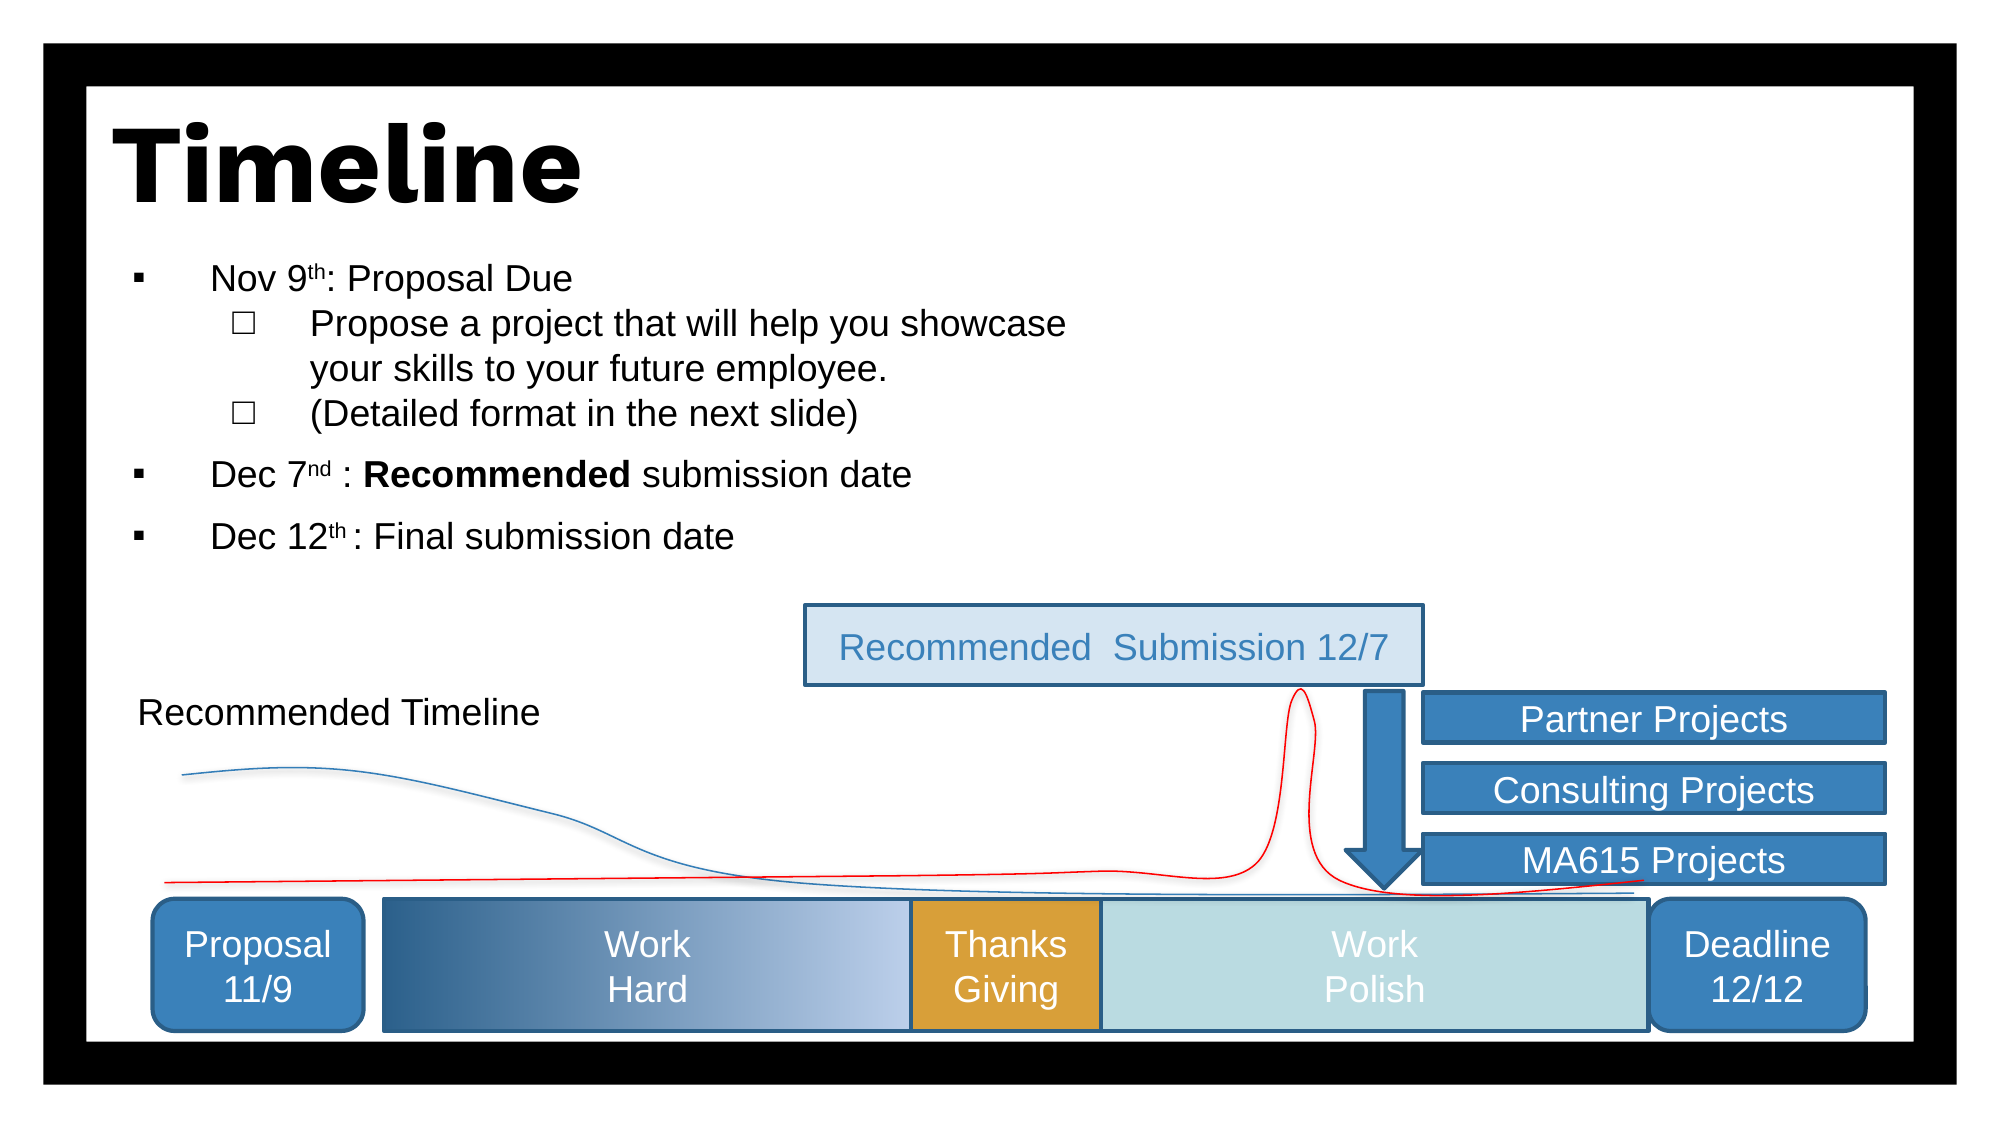

11
# Timeline
Nov 9th: Proposal Due
Propose a project that will help you showcase your skills to your future employee.
(Detailed format in the next slide)
Dec 7nd : Recommended submission date
Dec 12th : Final submission date
Recommended  Submission 12/7
Recommended Timeline

Partner Projects
Consulting Projects

MA615 Projects
Proposal
11/9
Thanks Giving
Work
Hard
Work
Polish
Deadline
12/12